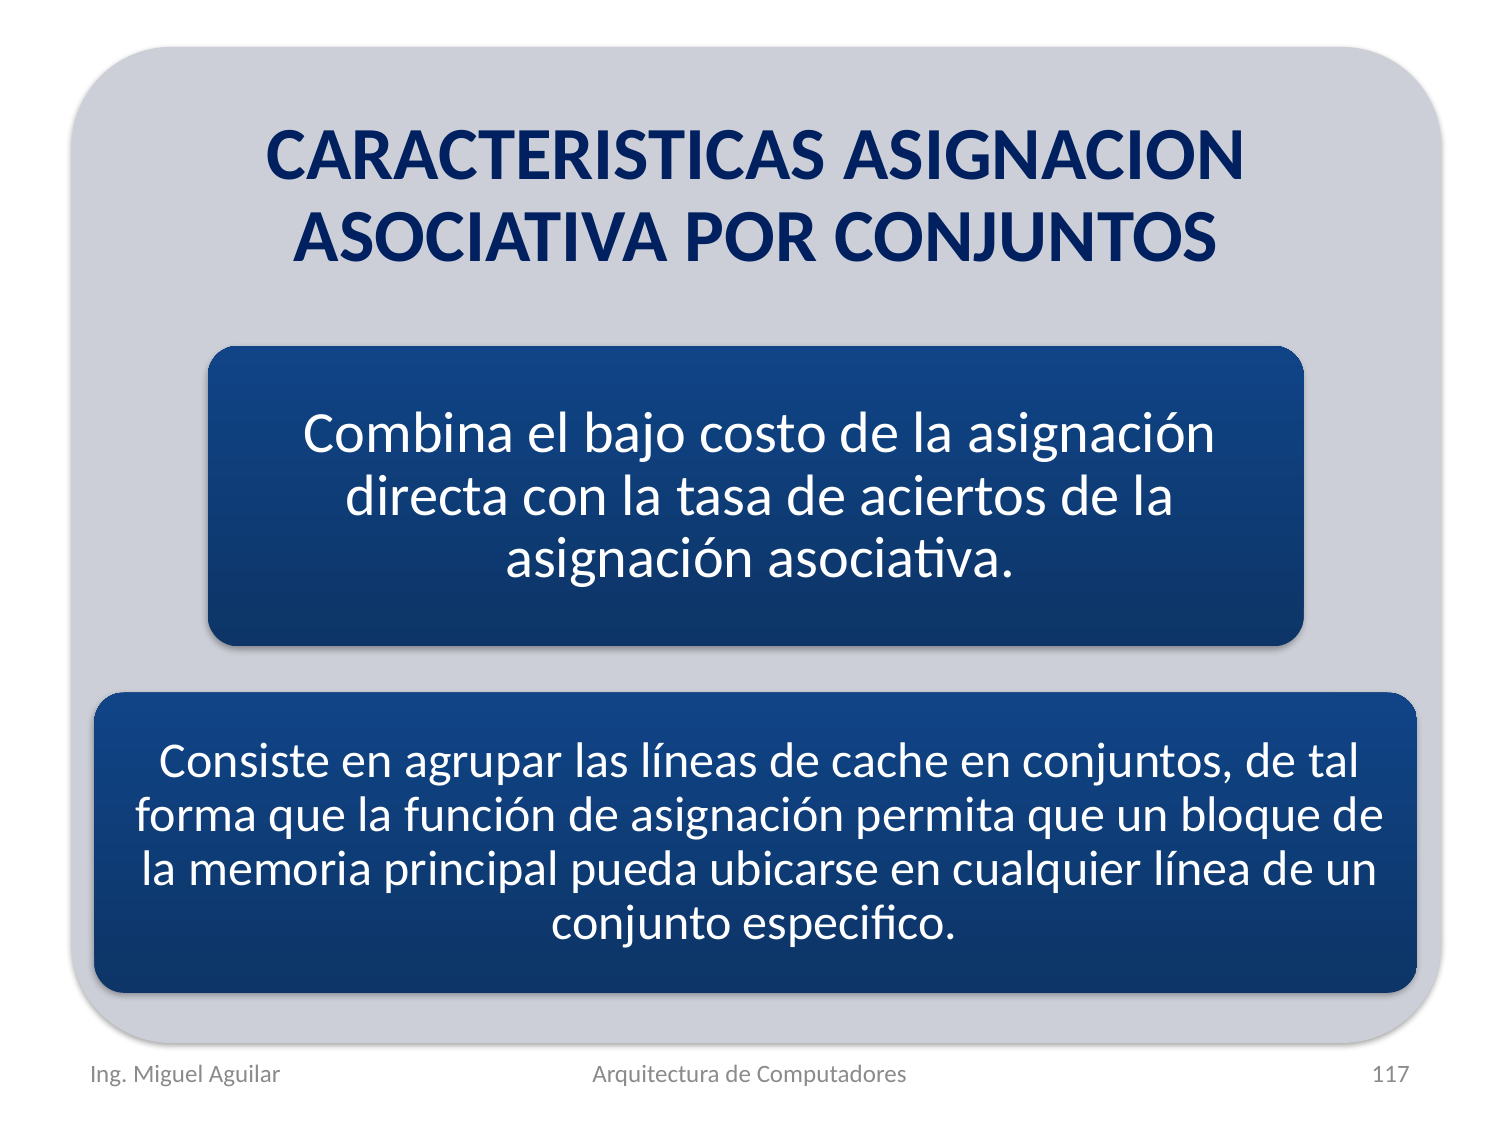

CARACTERISTICAS ASIGNACION ASOCIATIVA POR CONJUNTOS
Combina el bajo costo de la asignación directa con la tasa de aciertos de la asignación asociativa.
Consiste en agrupar las líneas de cache en conjuntos, de tal forma que la función de asignación permita que un bloque de la memoria principal pueda ubicarse en cualquier línea de un conjunto especifico.
Ing. Miguel Aguilar
Arquitectura de Computadores
117